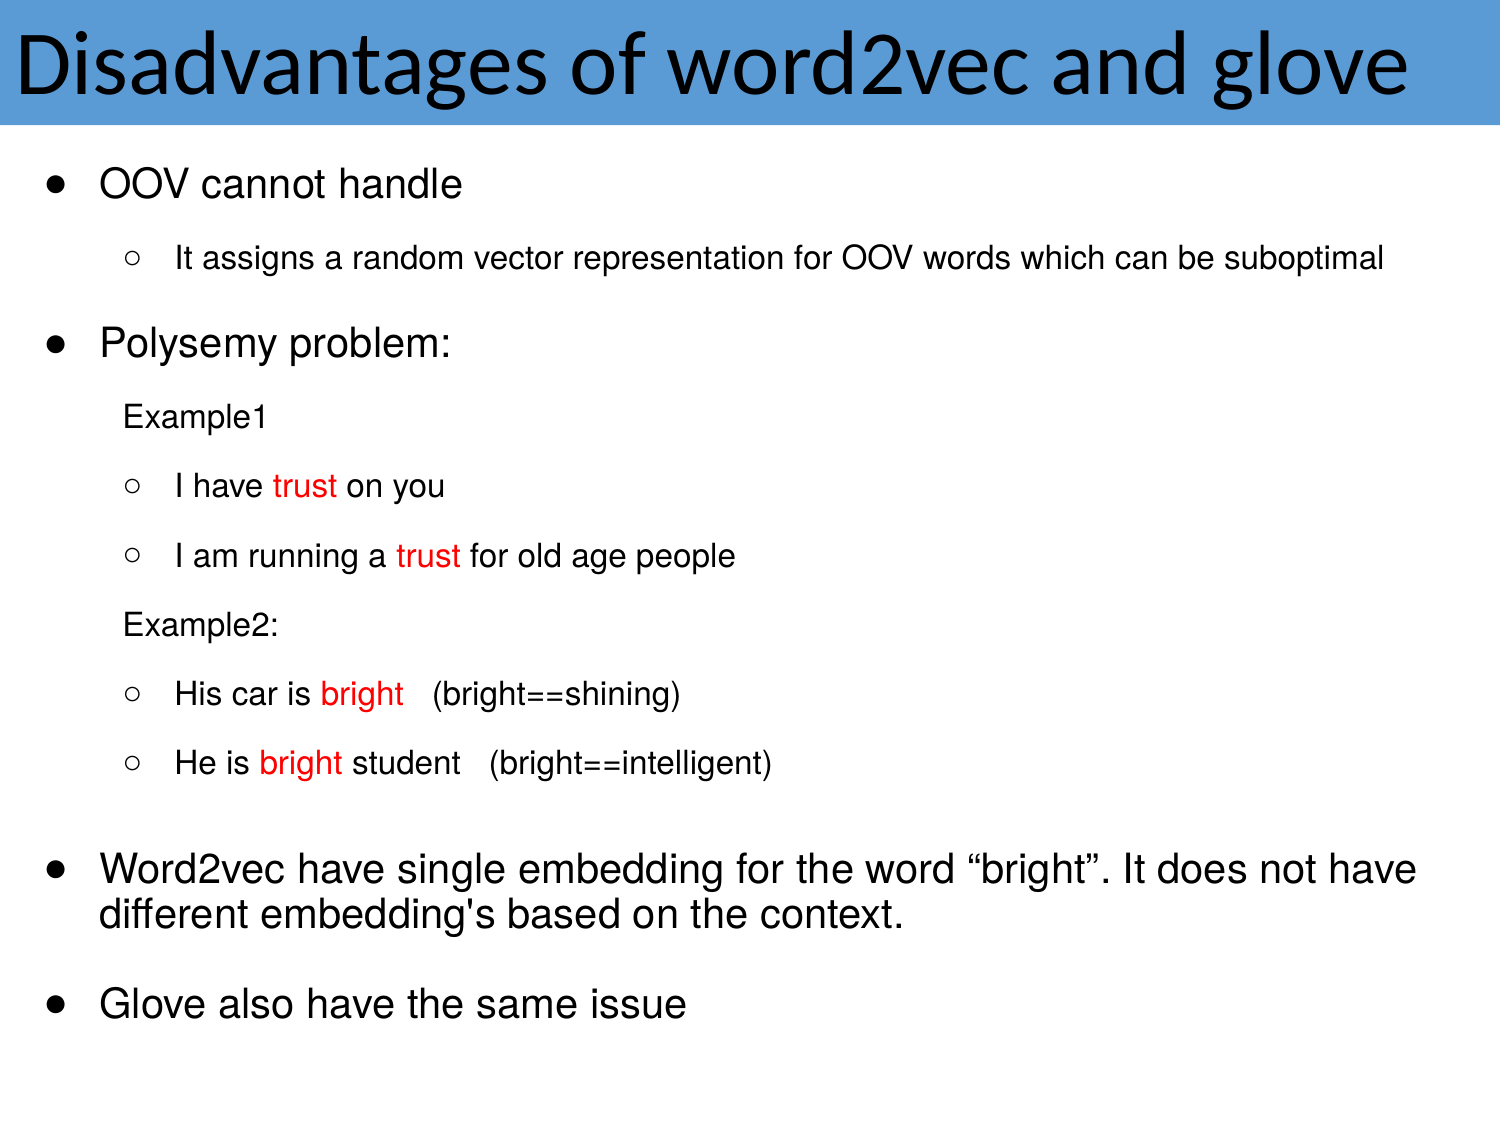

# Disadvantages of word2vec and glove
OOV cannot handle
It assigns a random vector representation for OOV words which can be suboptimal

Polysemy problem:
Example1
I have trust on you
I am running a trust for old age people
Example2:
His car is bright   (bright==shining)
He is bright student   (bright==intelligent)

Word2vec have single embedding for the word “bright”. It does not have different embedding's based on the context.

Glove also have the same issue